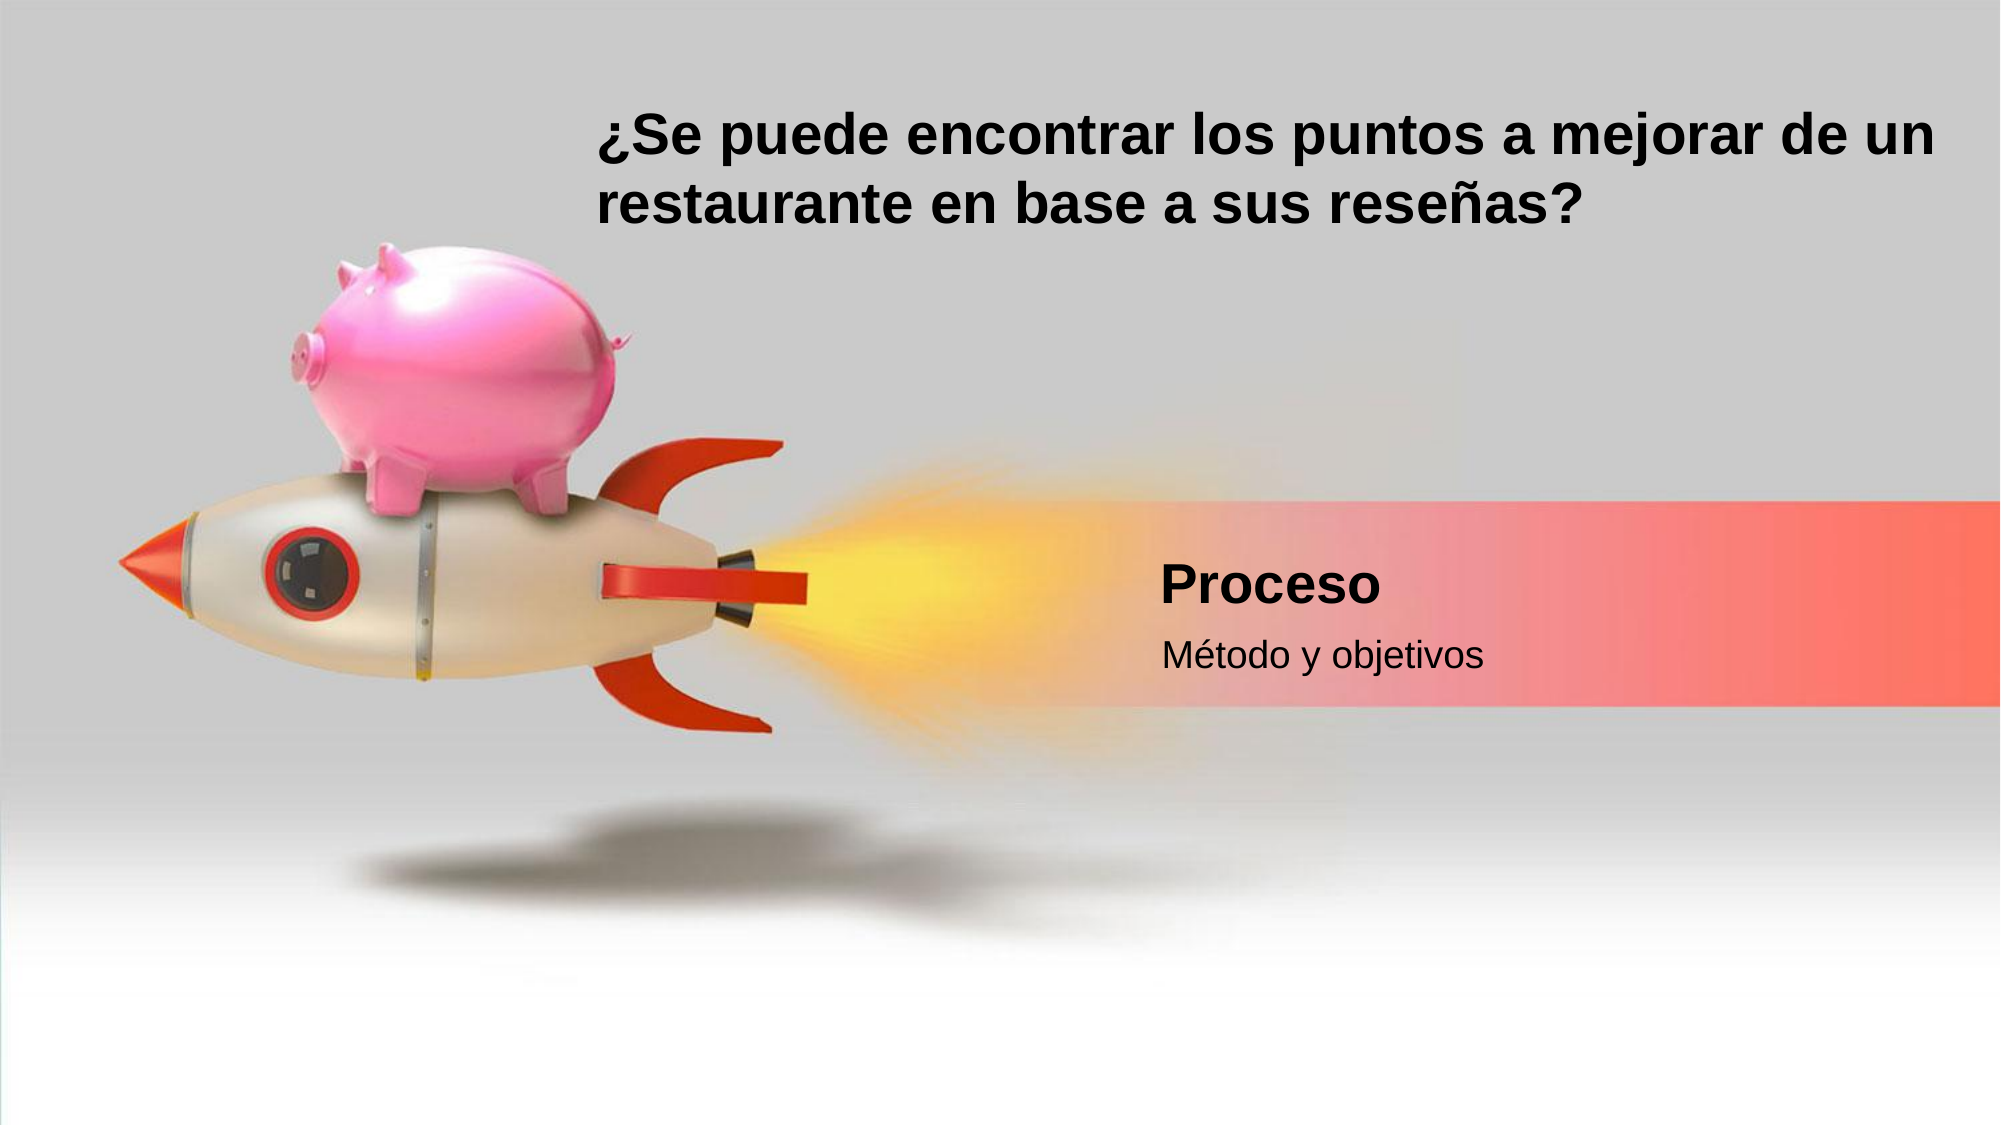

¿Se puede encontrar los puntos a mejorar de un restaurante en base a sus reseñas?
Proceso
Método y objetivos